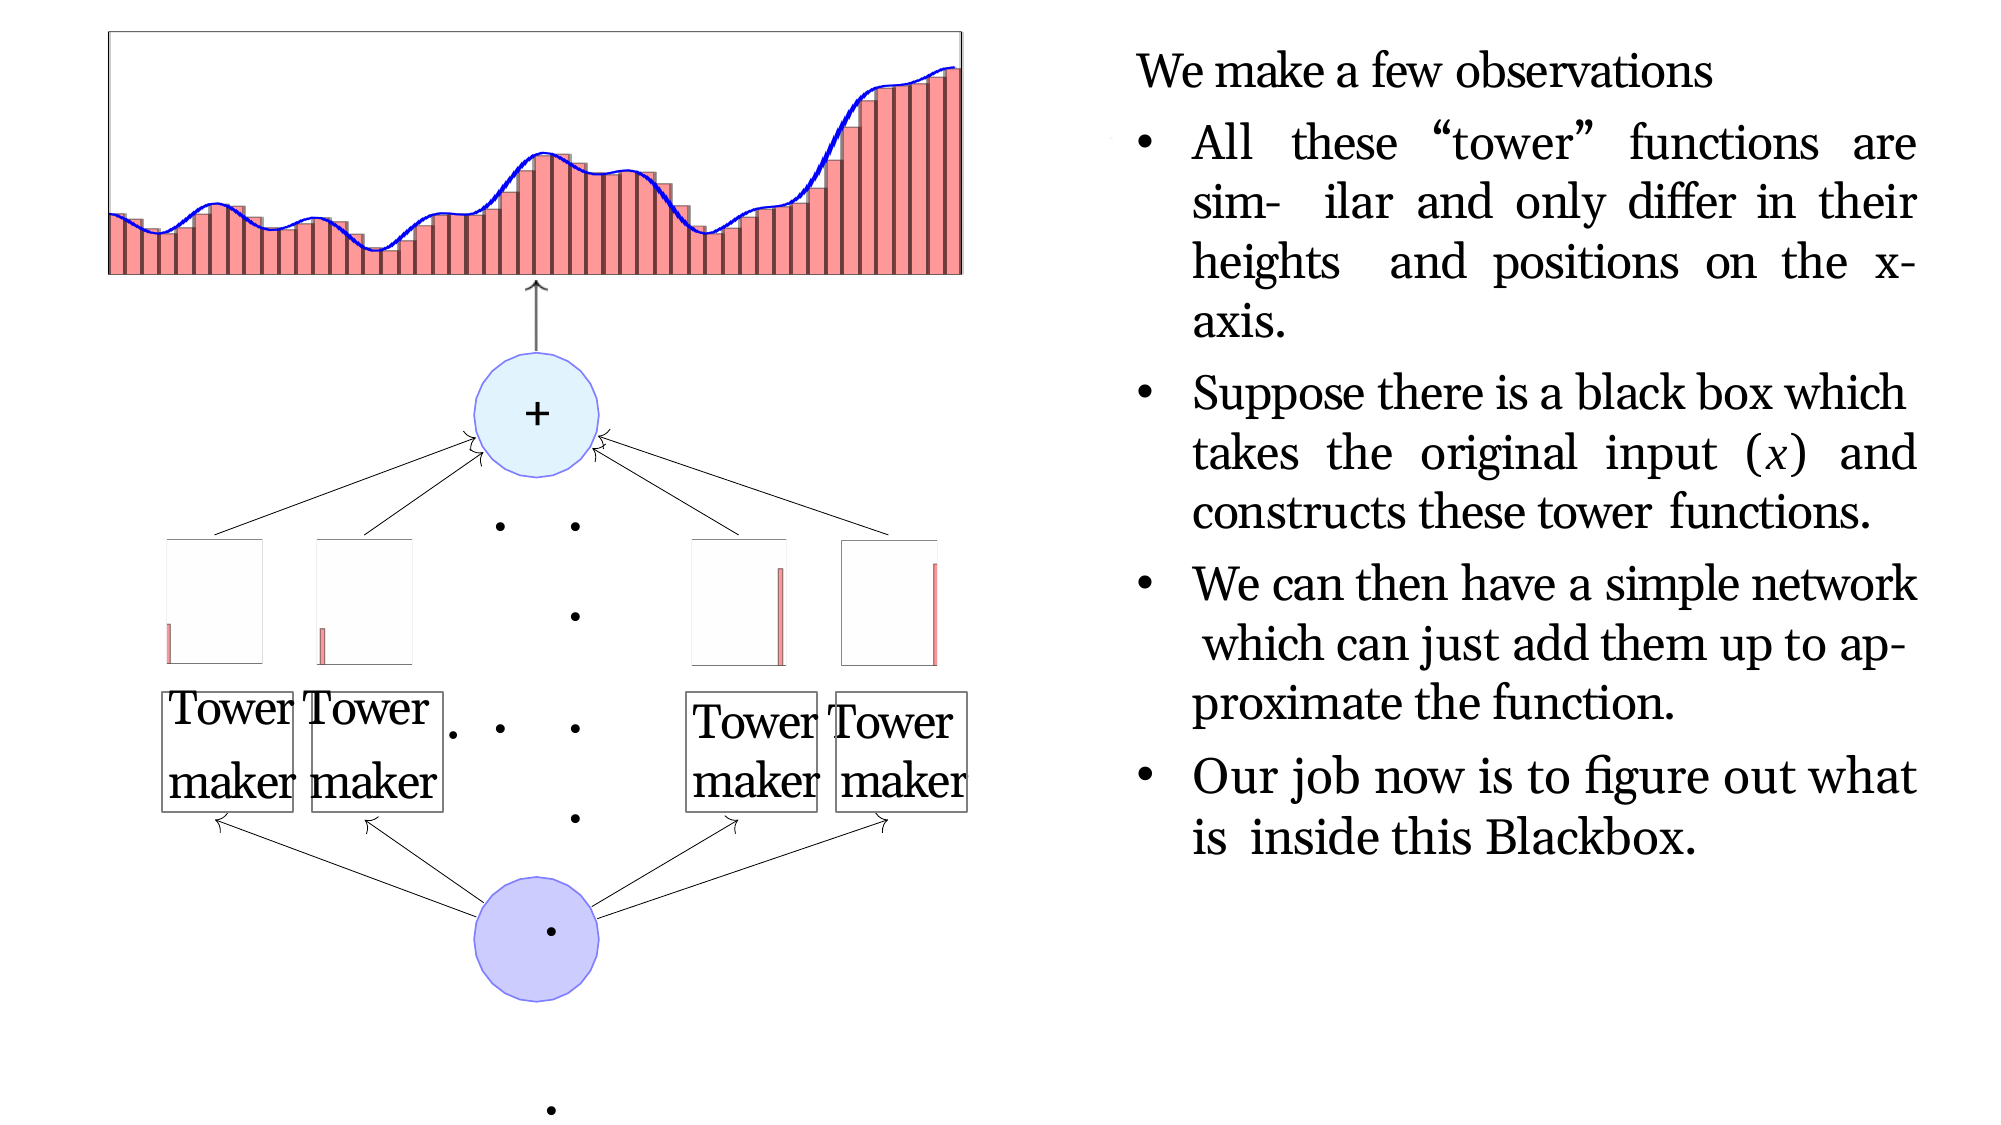

# We make a few observations

All these “tower” functions are sim-  ilar and only differ in their heights  and positions on the x-axis.
Suppose there is a black box which  takes the original input (x) and constructs these tower  functions.
We can then have a simple network  which can just add them up to ap-  proximate the function.
Our job now is to figure out what is  inside this Blackbox.

+
.	.	.
.	.	.
.	.
. . .
x

Tower Tower .
maker maker
Tower Tower  maker maker

Mitesh M. Khapra